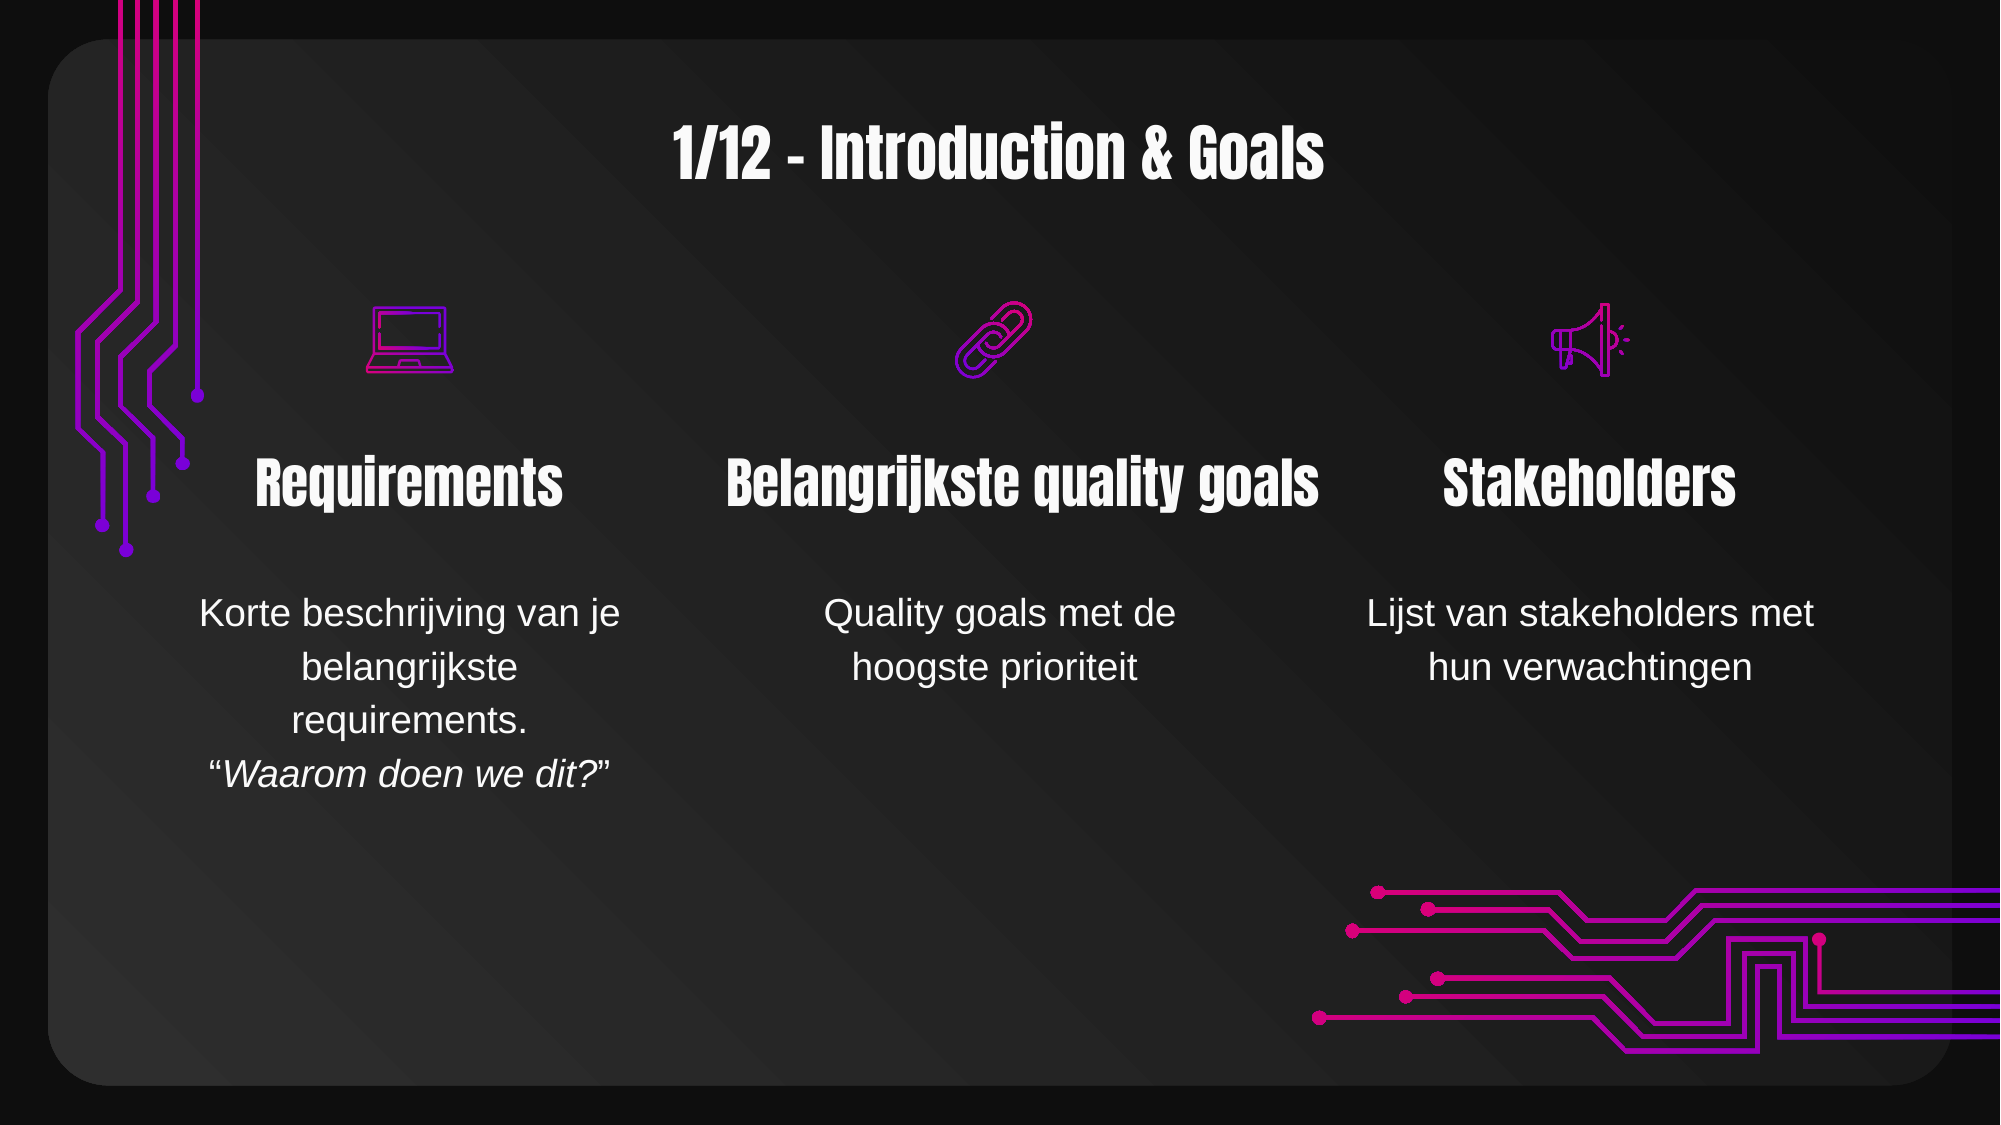

# 1/12 - Introduction & Goals

Requirements
Belangrijkste quality goals
Stakeholders
Korte beschrijving van je belangrijkste requirements.
“Waarom doen we dit?”
Quality goals met de hoogste prioriteit
Lijst van stakeholders met hun verwachtingen